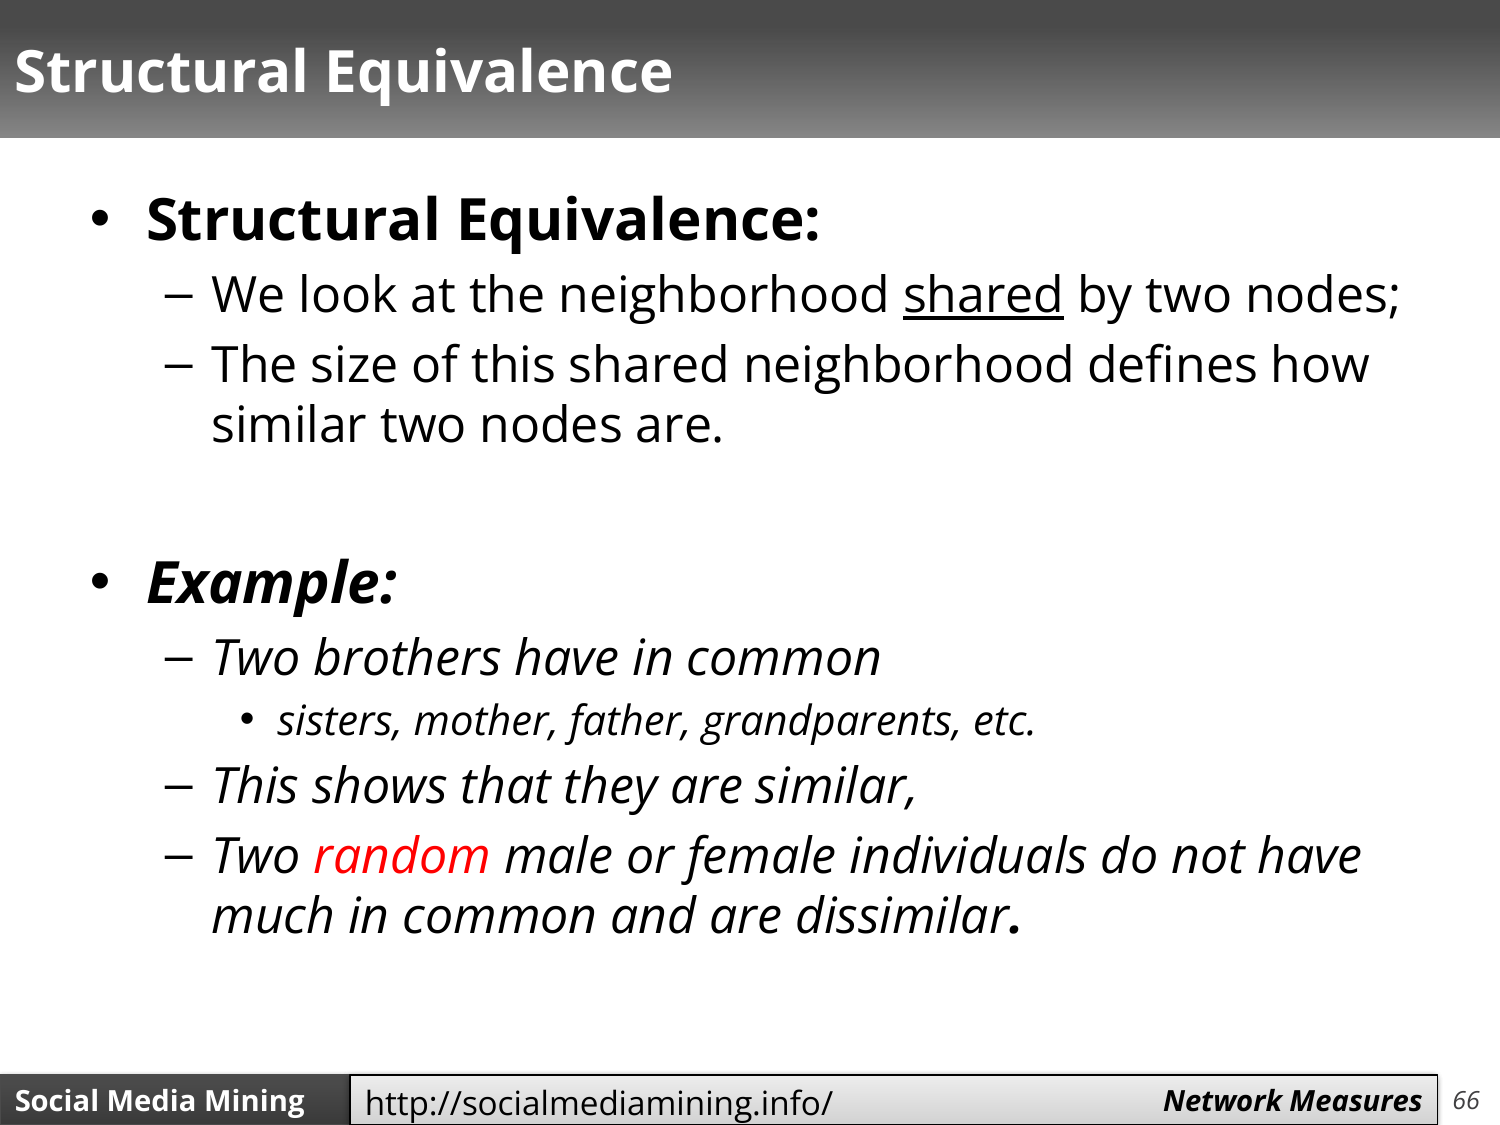

# Structural Equivalence
Structural Equivalence:
We look at the neighborhood shared by two nodes;
The size of this shared neighborhood defines how similar two nodes are.

Example:
Two brothers have in common
sisters, mother, father, grandparents, etc.
This shows that they are similar,
Two random male or female individuals do not have much in common and are dissimilar.